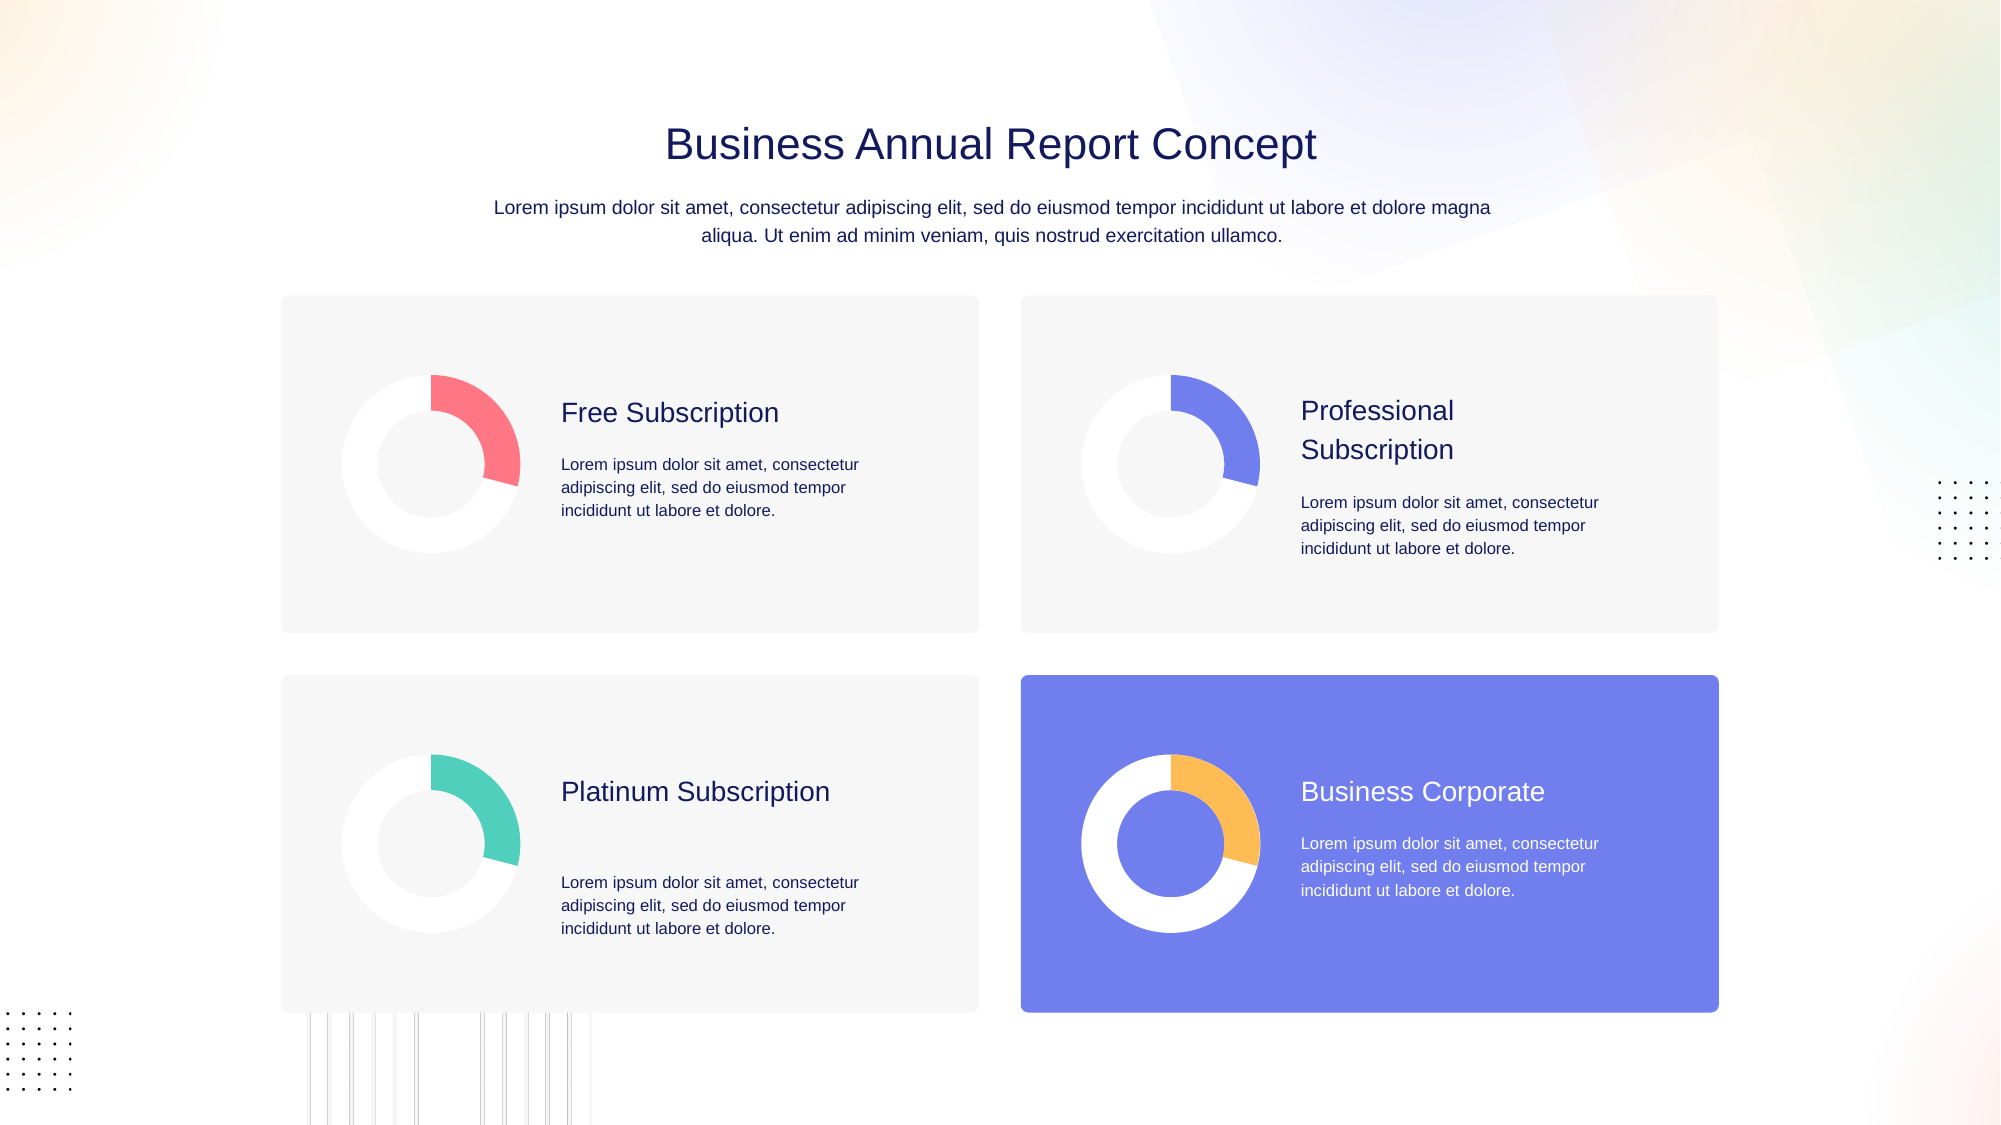

Business Annual Report Concept
Lorem ipsum dolor sit amet, consectetur adipiscing elit, sed do eiusmod tempor incididunt ut labore et dolore magna aliqua. Ut enim ad minim veniam, quis nostrud exercitation ullamco.

Professional Subscription
Free Subscription
Lorem ipsum dolor sit amet, consectetur adipiscing elit, sed do eiusmod tempor incididunt ut labore et dolore.

Lorem ipsum dolor sit amet, consectetur adipiscing elit, sed do eiusmod tempor incididunt ut labore et dolore.

Platinum Subscription
Lorem ipsum dolor sit amet, consectetur adipiscing elit, sed do eiusmod tempor incididunt ut labore et dolore.
Business Corporate
Lorem ipsum dolor sit amet, consectetur adipiscing elit, sed do eiusmod tempor incididunt ut labore et dolore.